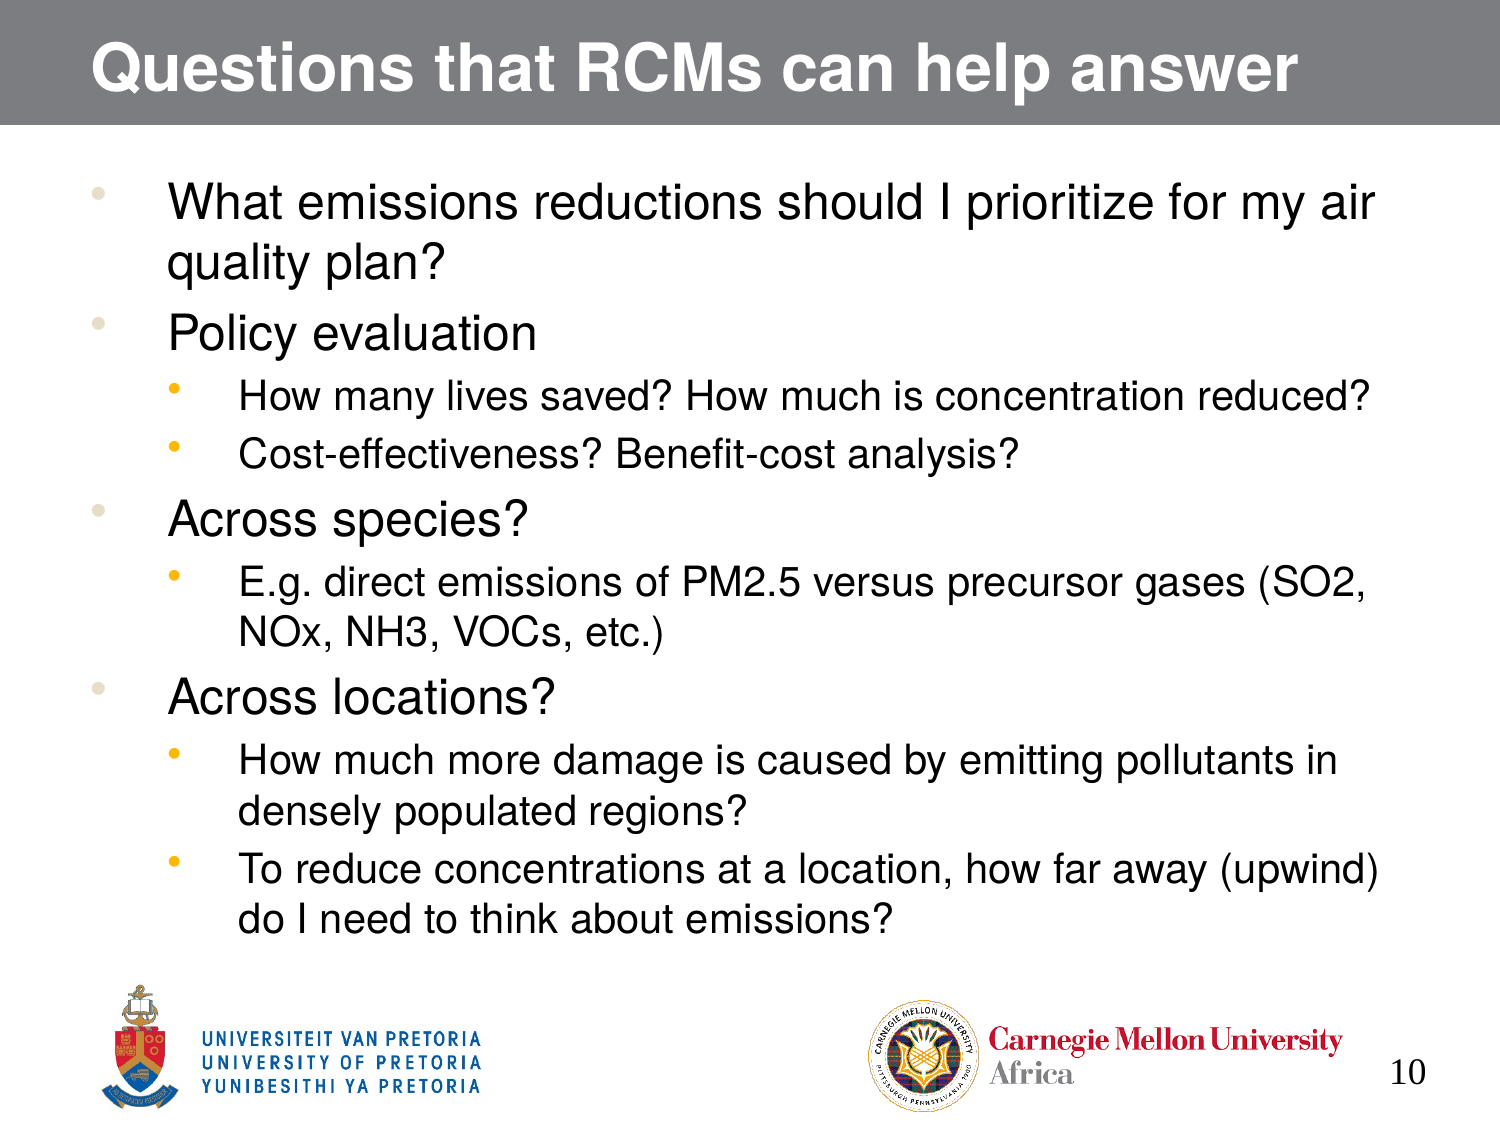

# Questions that RCMs can help answer
What emissions reductions should I prioritize for my air quality plan?
Policy evaluation
How many lives saved? How much is concentration reduced?
Cost-effectiveness? Benefit-cost analysis?
Across species?
E.g. direct emissions of PM2.5 versus precursor gases (SO2, NOx, NH3, VOCs, etc.)
Across locations?
How much more damage is caused by emitting pollutants in densely populated regions?
To reduce concentrations at a location, how far away (upwind) do I need to think about emissions?